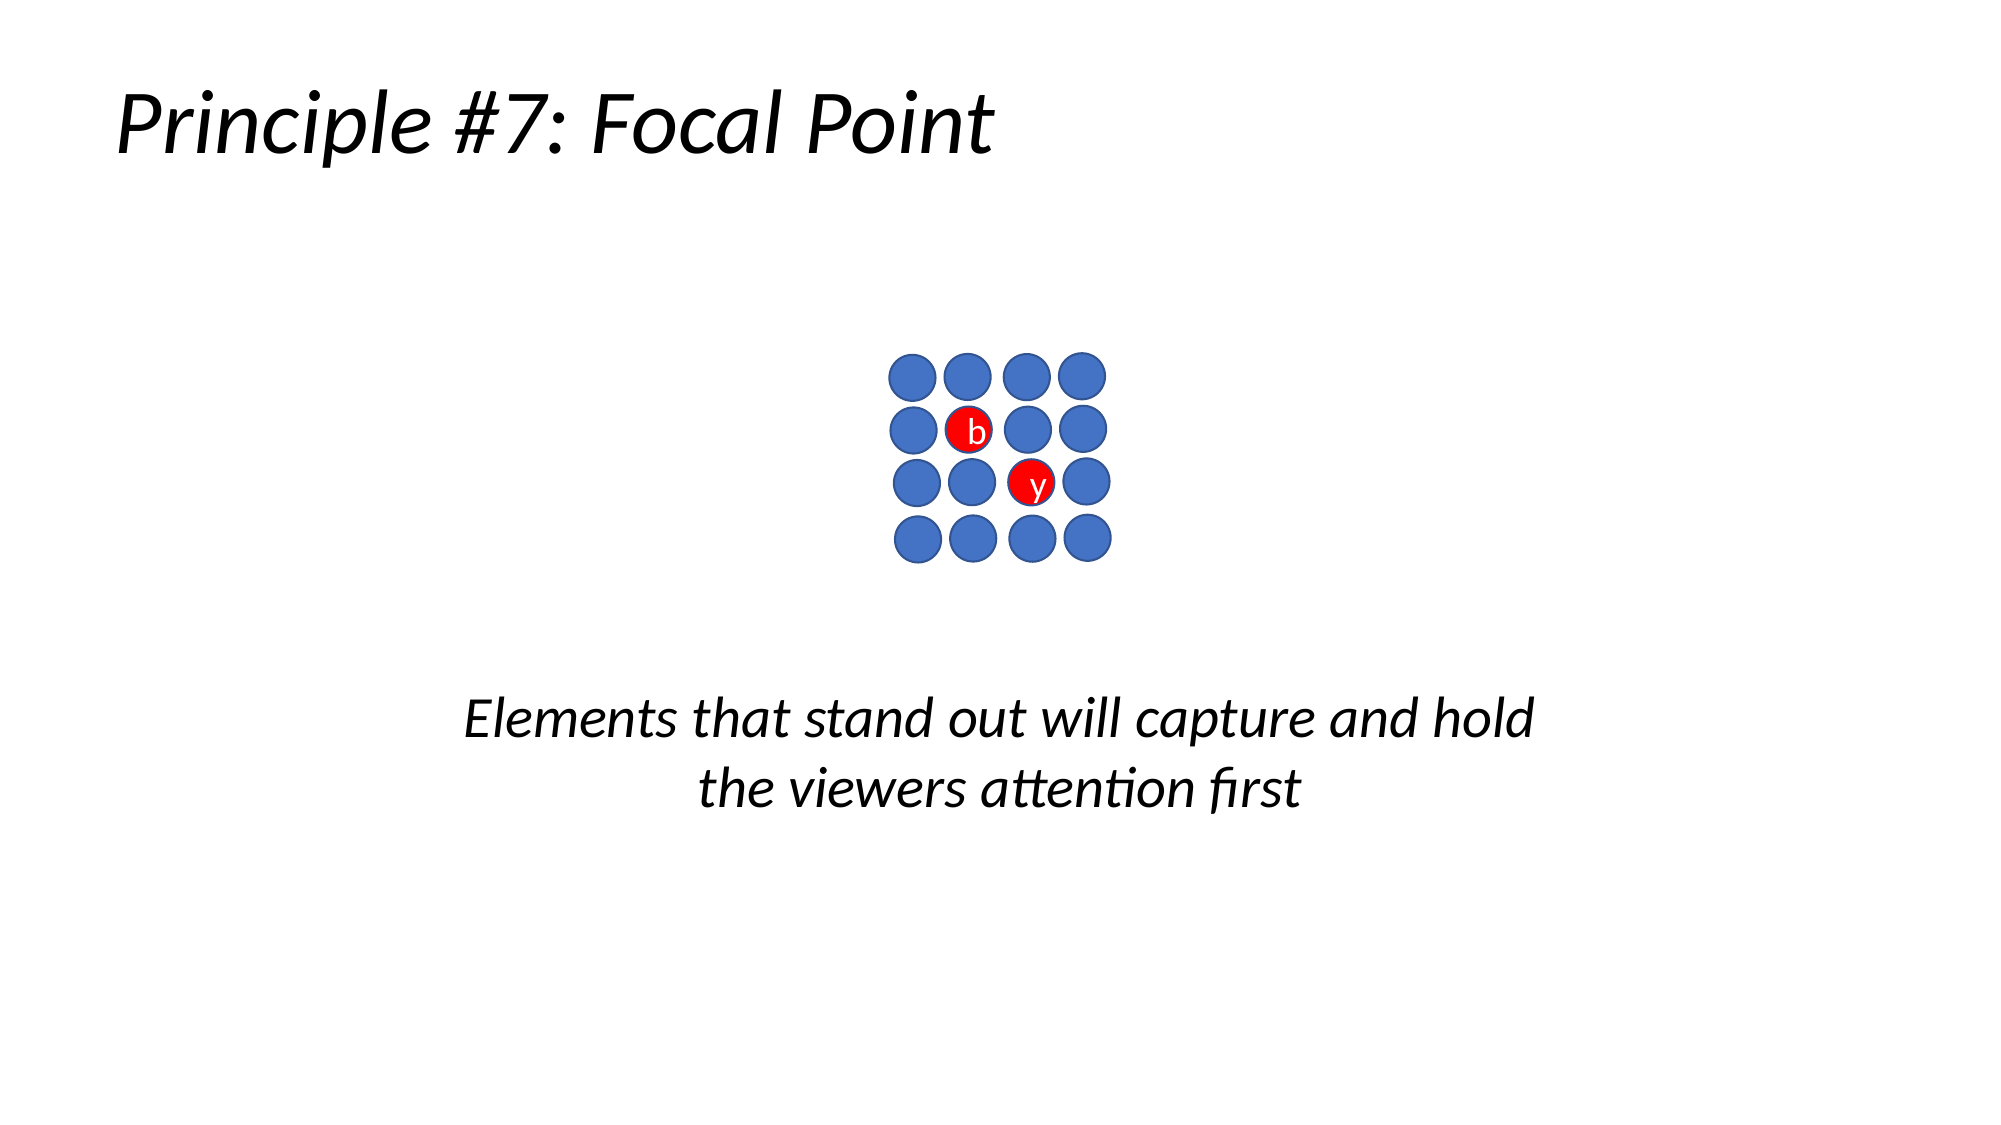

Principle #7: Focal Point

b

y

Elements that stand out will capture and hold the viewers attention first